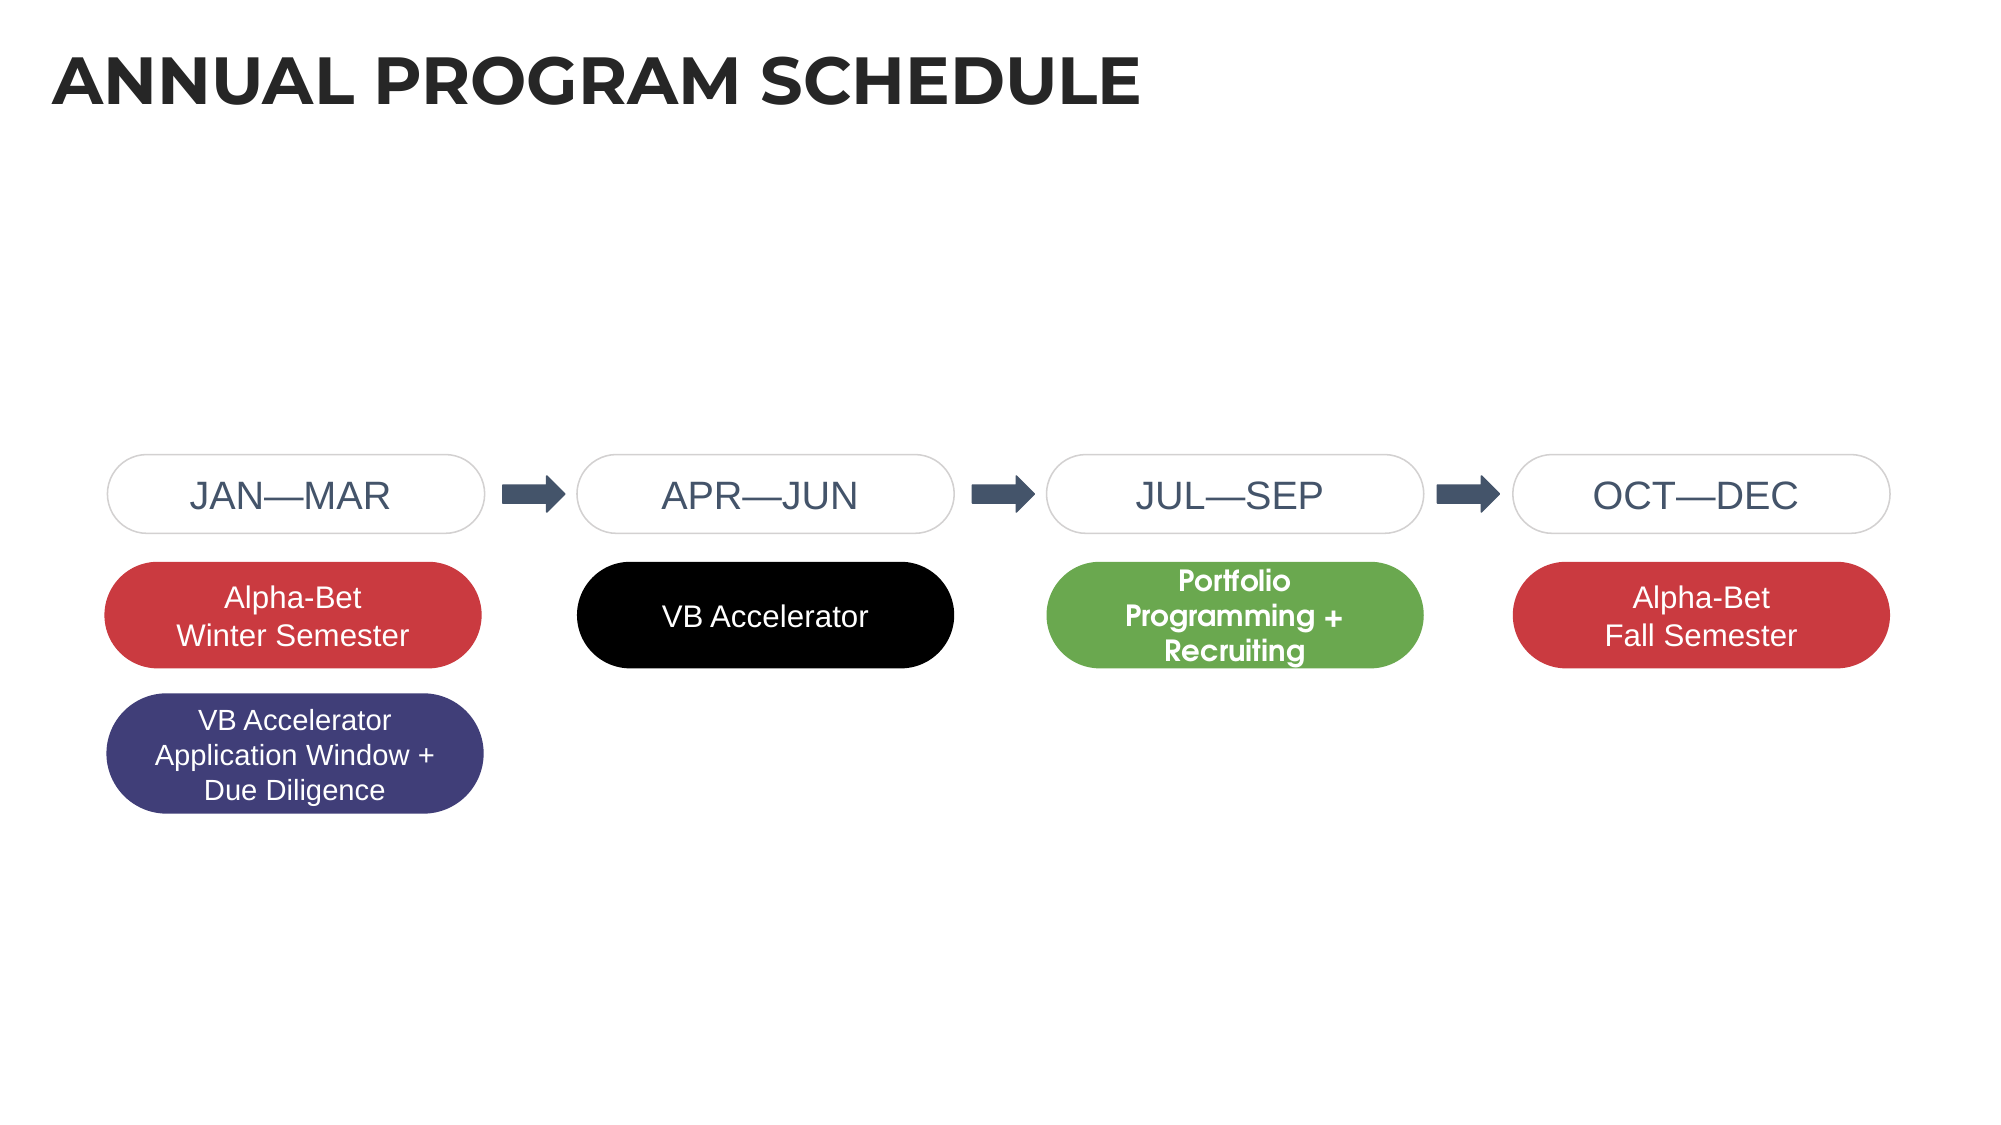

ANNUAL PROGRAM SCHEDULE
JAN—MAR
APR—JUN
JUL—SEP
OCT—DEC

Portfolio Programming + Recruiting
Alpha-Bet
Winter Semester
VB Accelerator
Alpha-Bet
Fall Semester
VB Accelerator
Application Window + Due Diligence